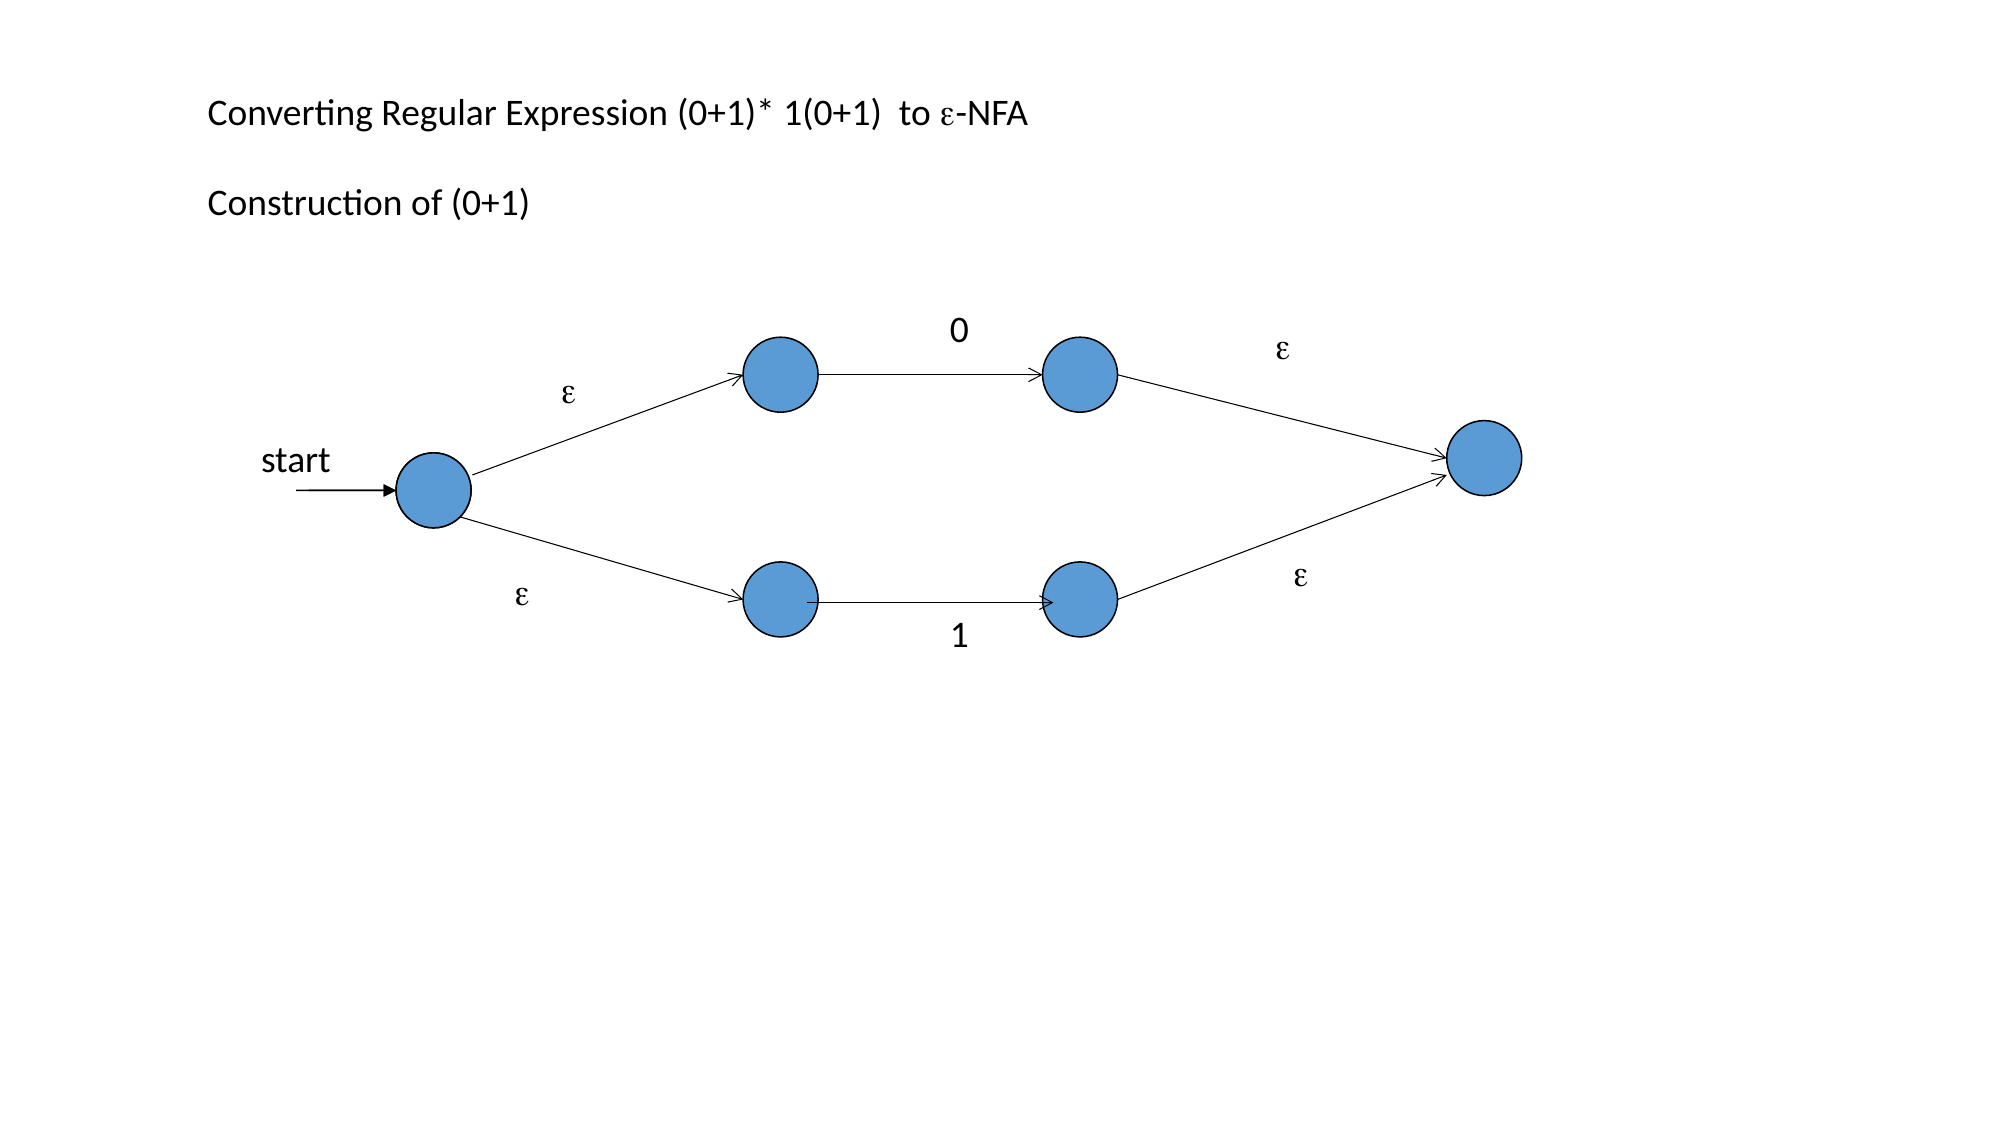

Converting Regular Expression (0+1)* 1(0+1)  to ε-NFA

Construction of (0+1)
0
ε

ε

start

q0

ε
ε

1